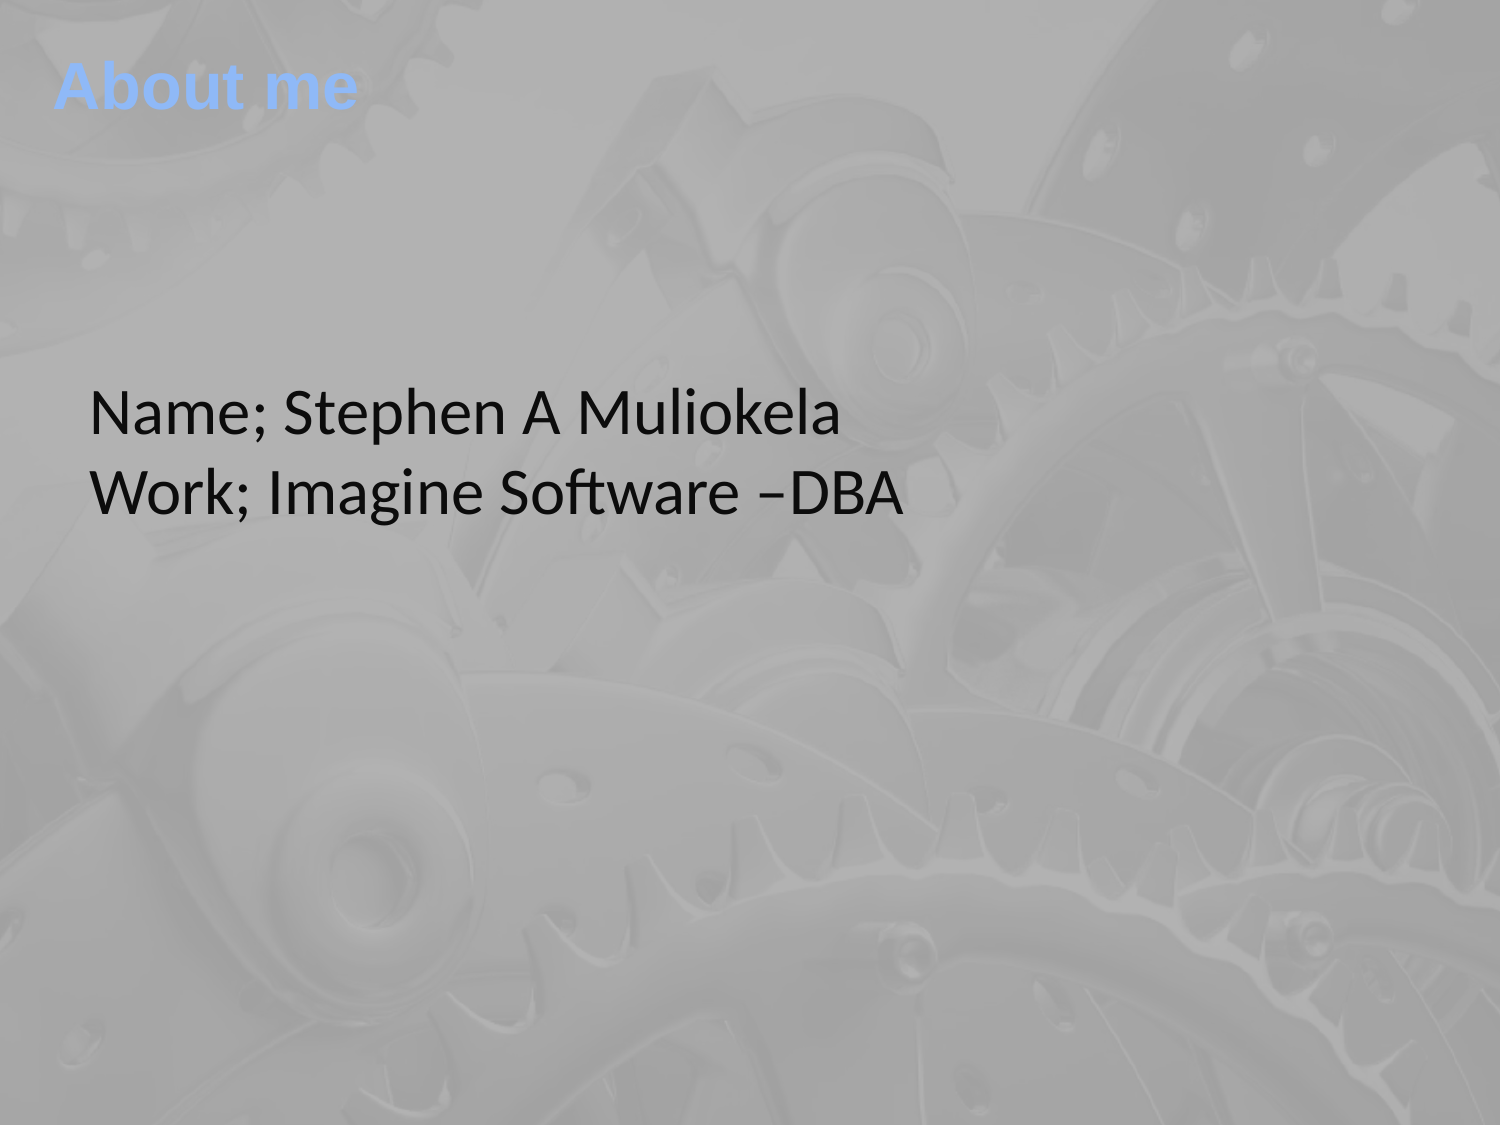

Name; Stephen A Muliokela
Work; Imagine Software –DBA

# About me